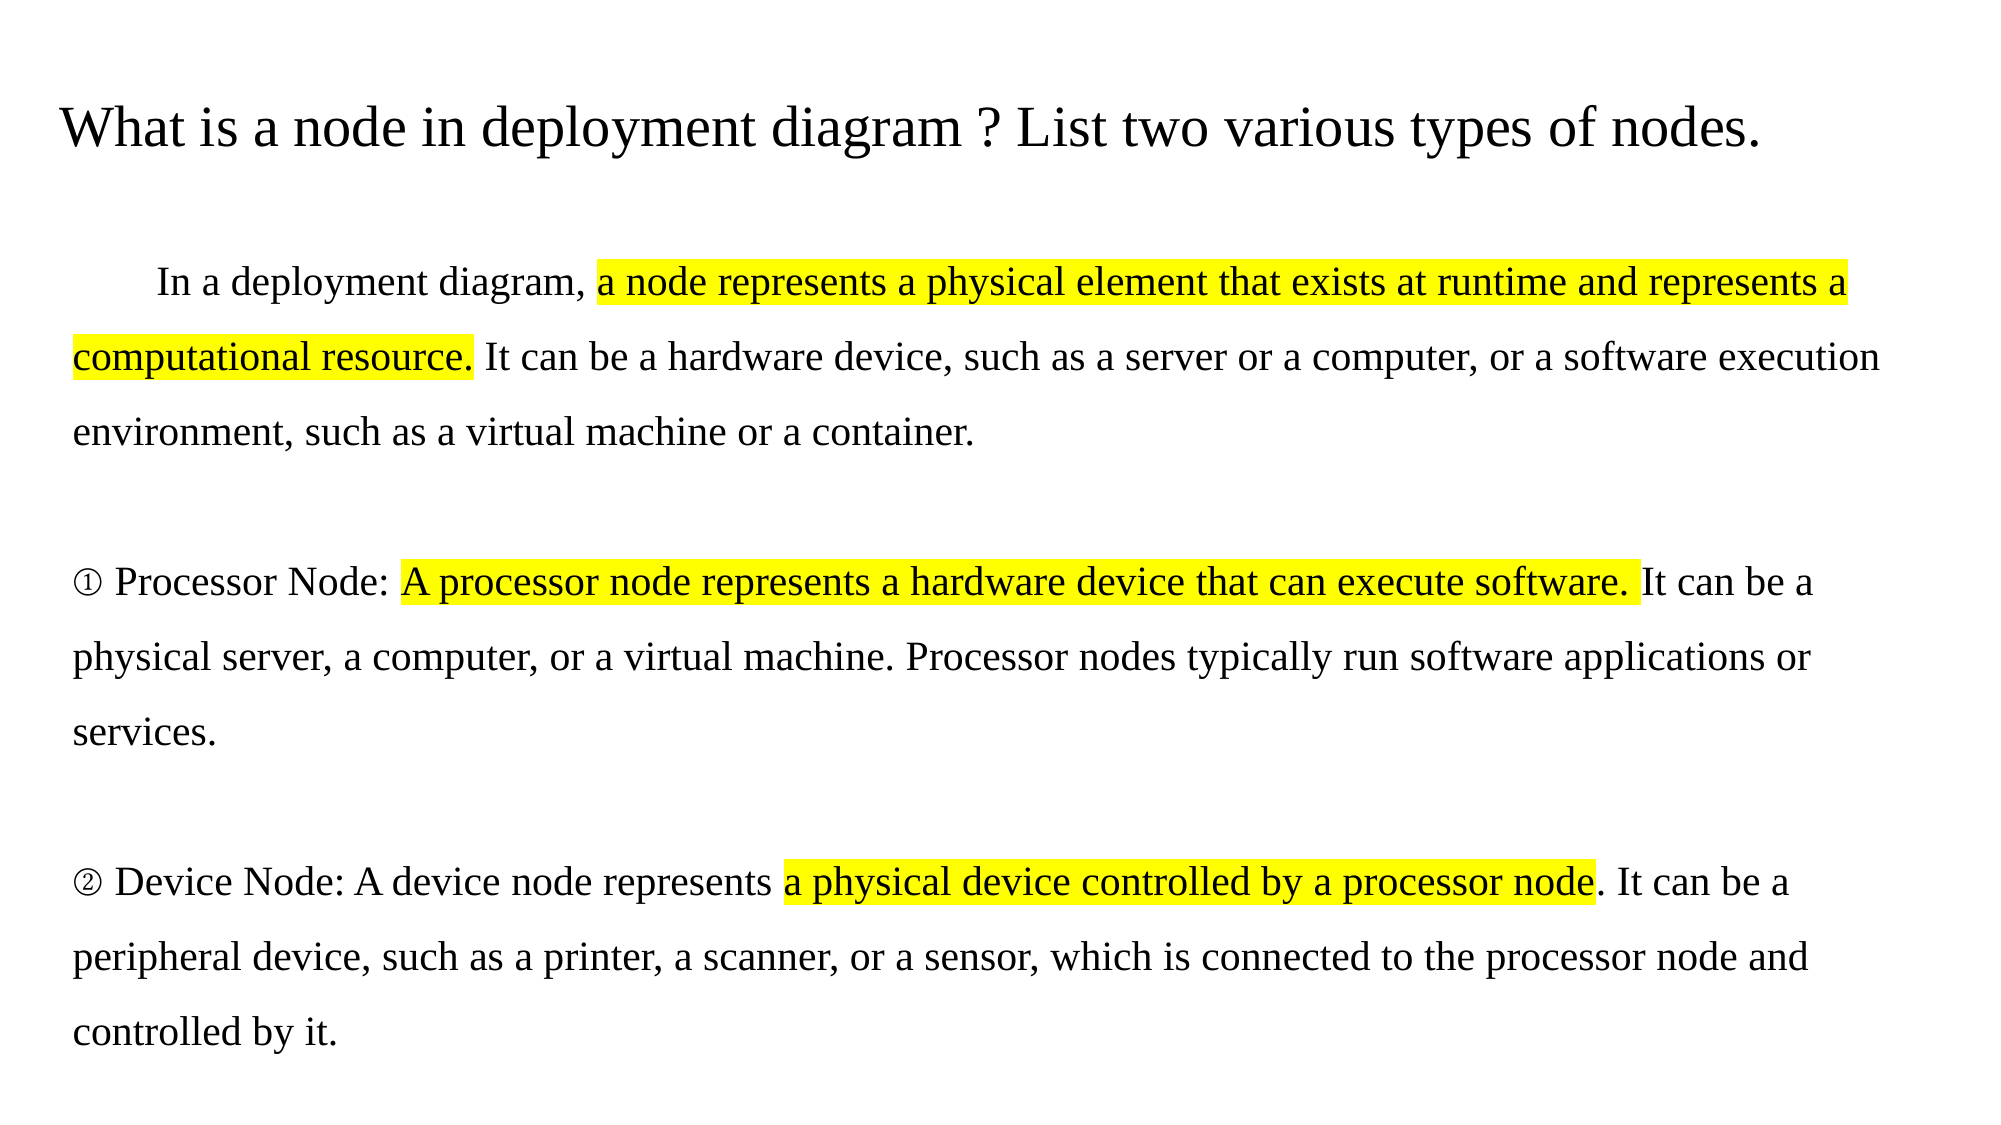

What is a node in deployment diagram ? List two various types of nodes.
        In a deployment diagram, a node represents a physical element that exists at runtime and represents a computational resource. It can be a hardware device, such as a server or a computer, or a software execution environment, such as a virtual machine or a container.

① Processor Node: A processor node represents a hardware device that can execute software. It can be a physical server, a computer, or a virtual machine. Processor nodes typically run software applications or services.

② Device Node: A device node represents a physical device controlled by a processor node. It can be a peripheral device, such as a printer, a scanner, or a sensor, which is connected to the processor node and controlled by it.